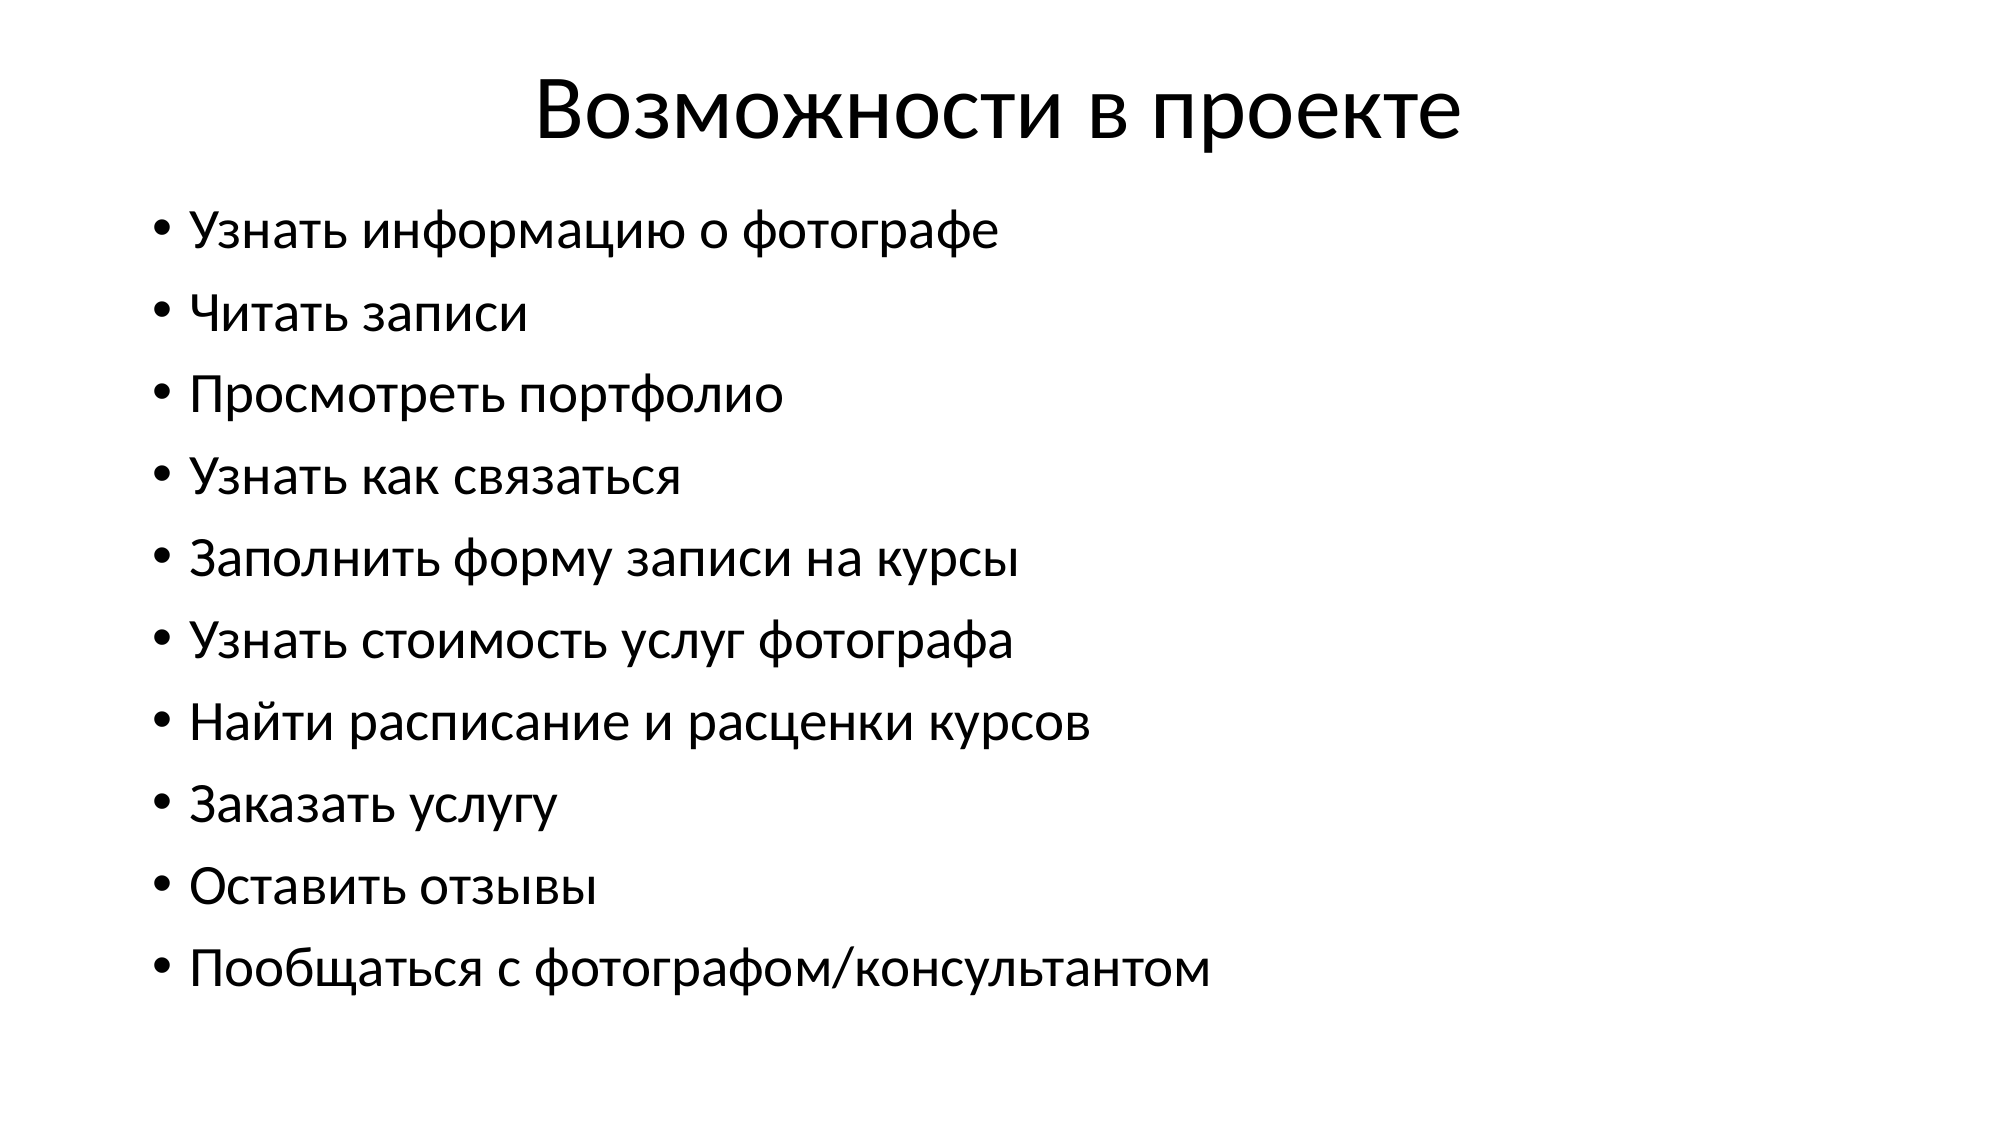

# Возможности в проекте
Узнать информацию о фотографе
Читать записи
Просмотреть портфолио
Узнать как связаться
Заполнить форму записи на курсы
Узнать стоимость услуг фотографа
Найти расписание и расценки курсов
Заказать услугу
Оставить отзывы
Пообщаться с фотографом/консультантом